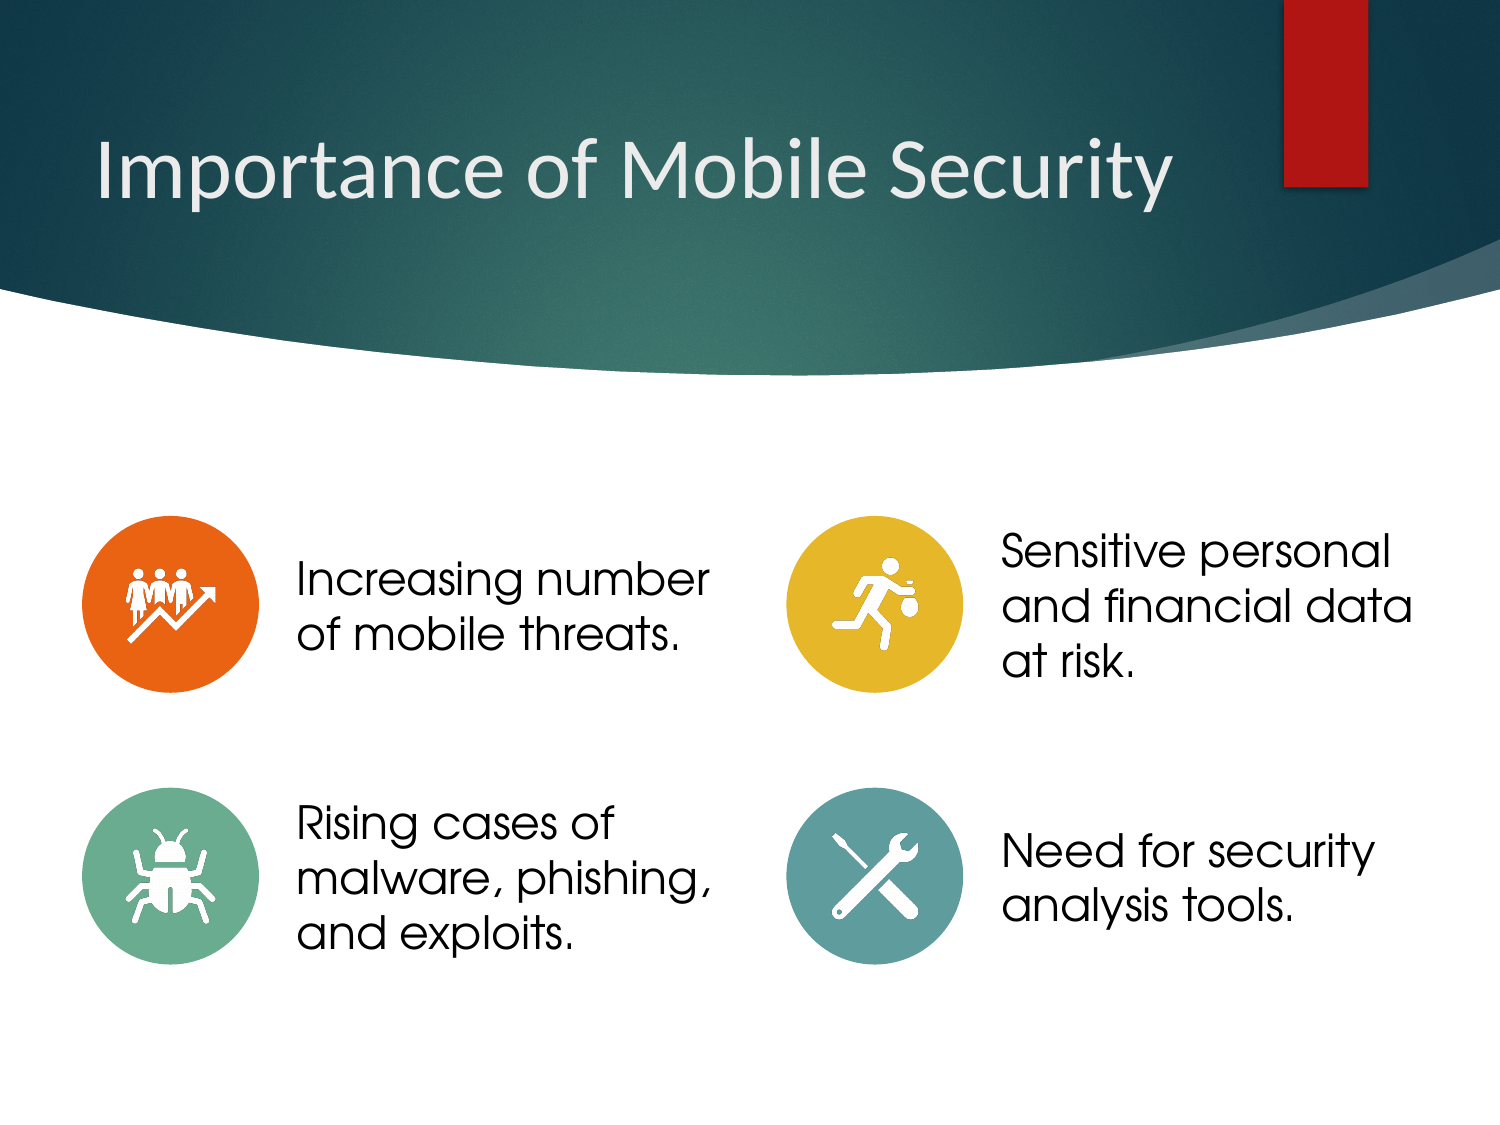

# Importance of Mobile Security

Increasing number of mobile threats.
Sensitive personal and financial data at risk.
Rising cases of malware, phishing, and exploits.
Need for security analysis tools.